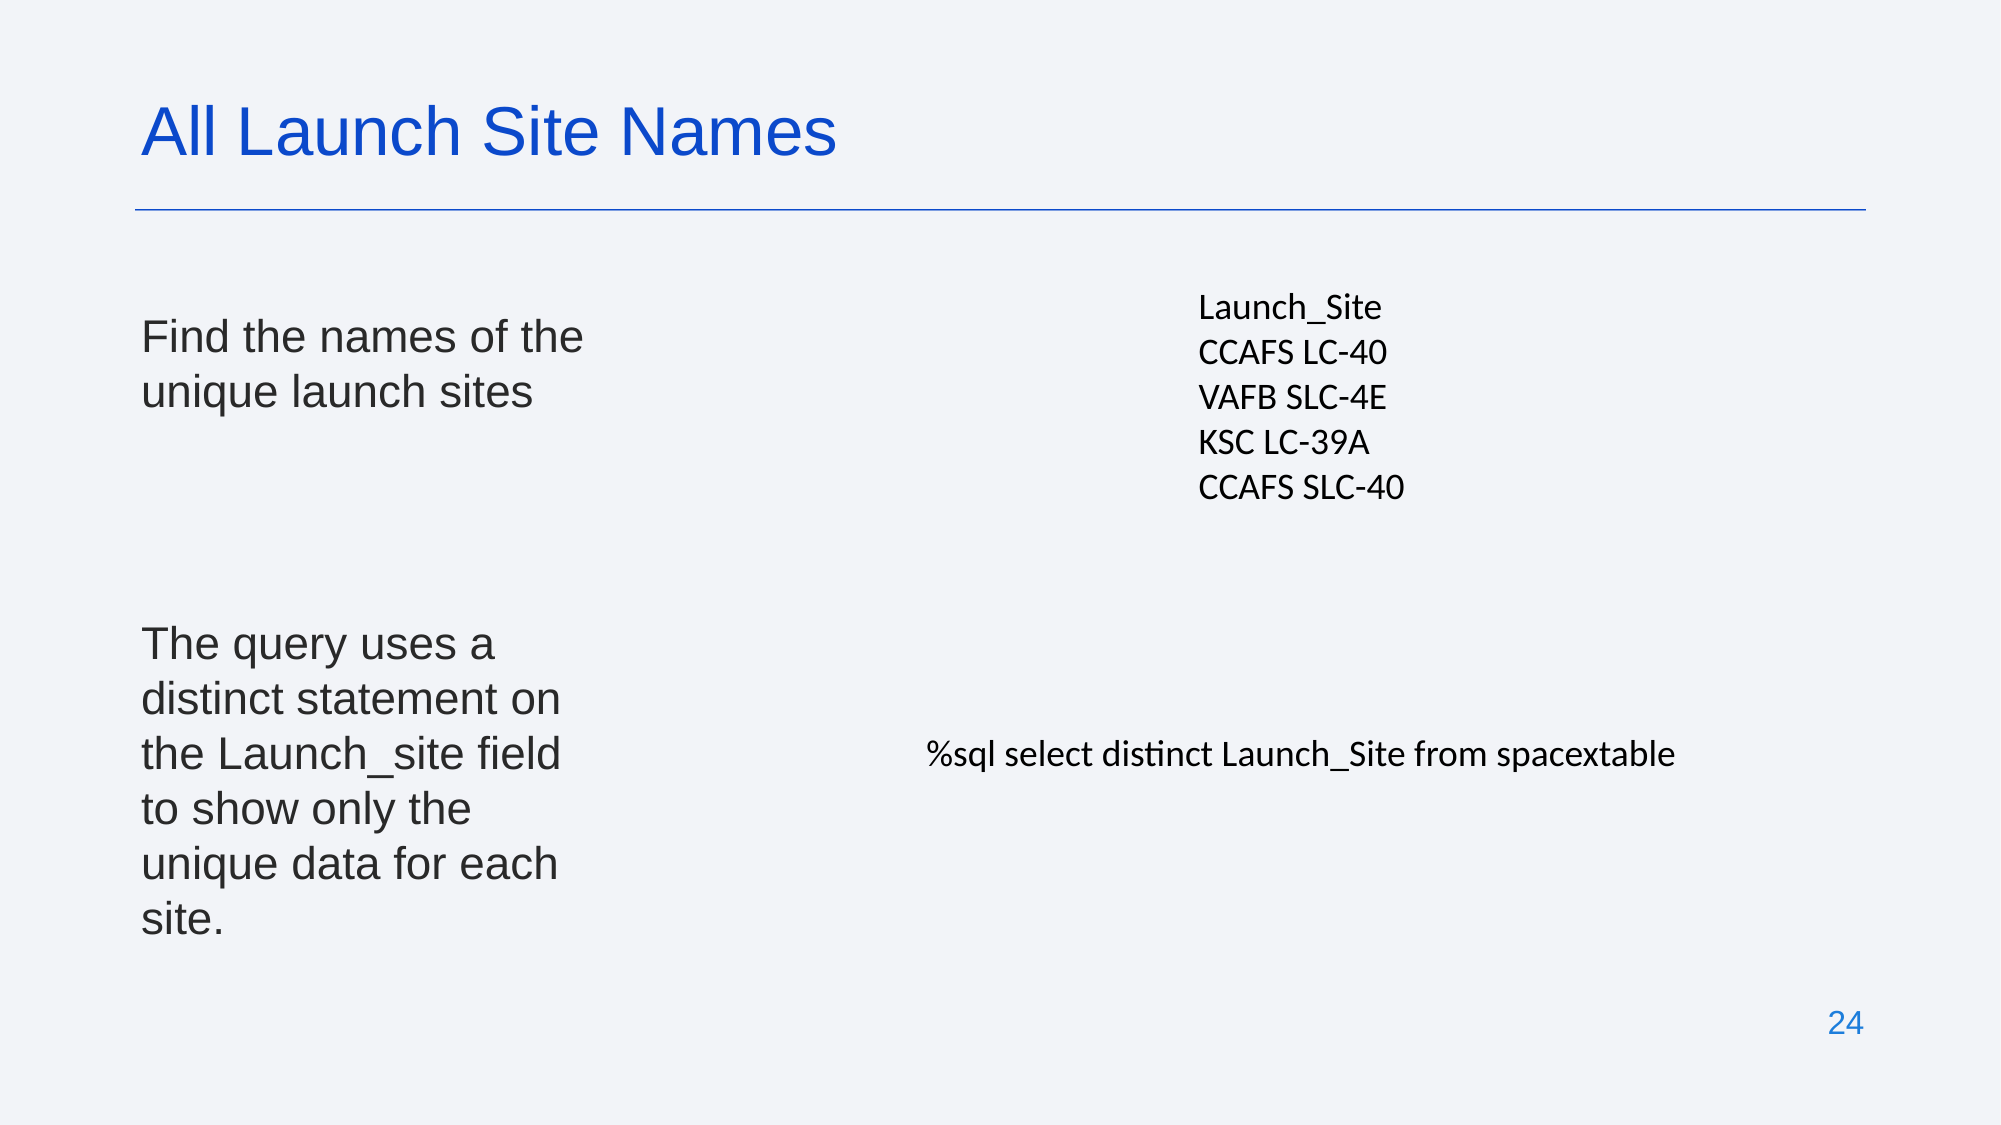

All Launch Site Names

Launch_Site
CCAFS LC-40
VAFB SLC-4E
KSC LC-39A
CCAFS SLC-40
Find the names of the unique launch sites

The query uses a distinct statement on the Launch_site field to show only the unique data for each site.
%sql select distinct Launch_Site from spacextable
24